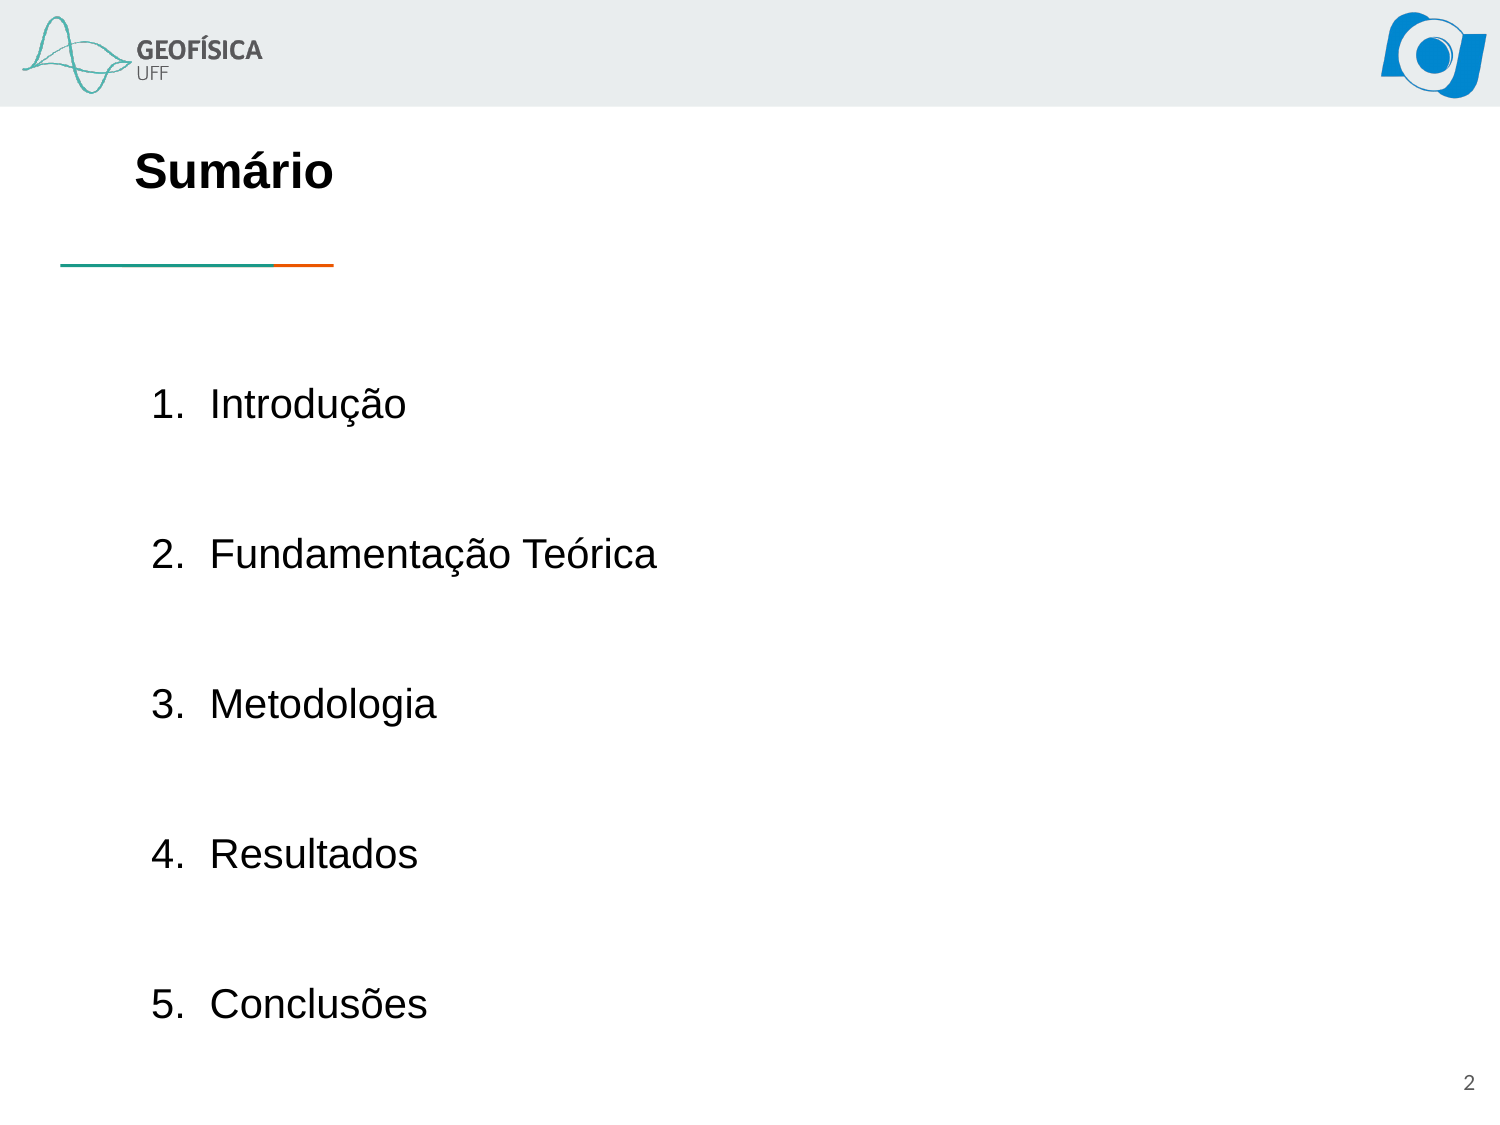

# Sumário
Introdução

Fundamentação Teórica

Metodologia

Resultados

Conclusões

2